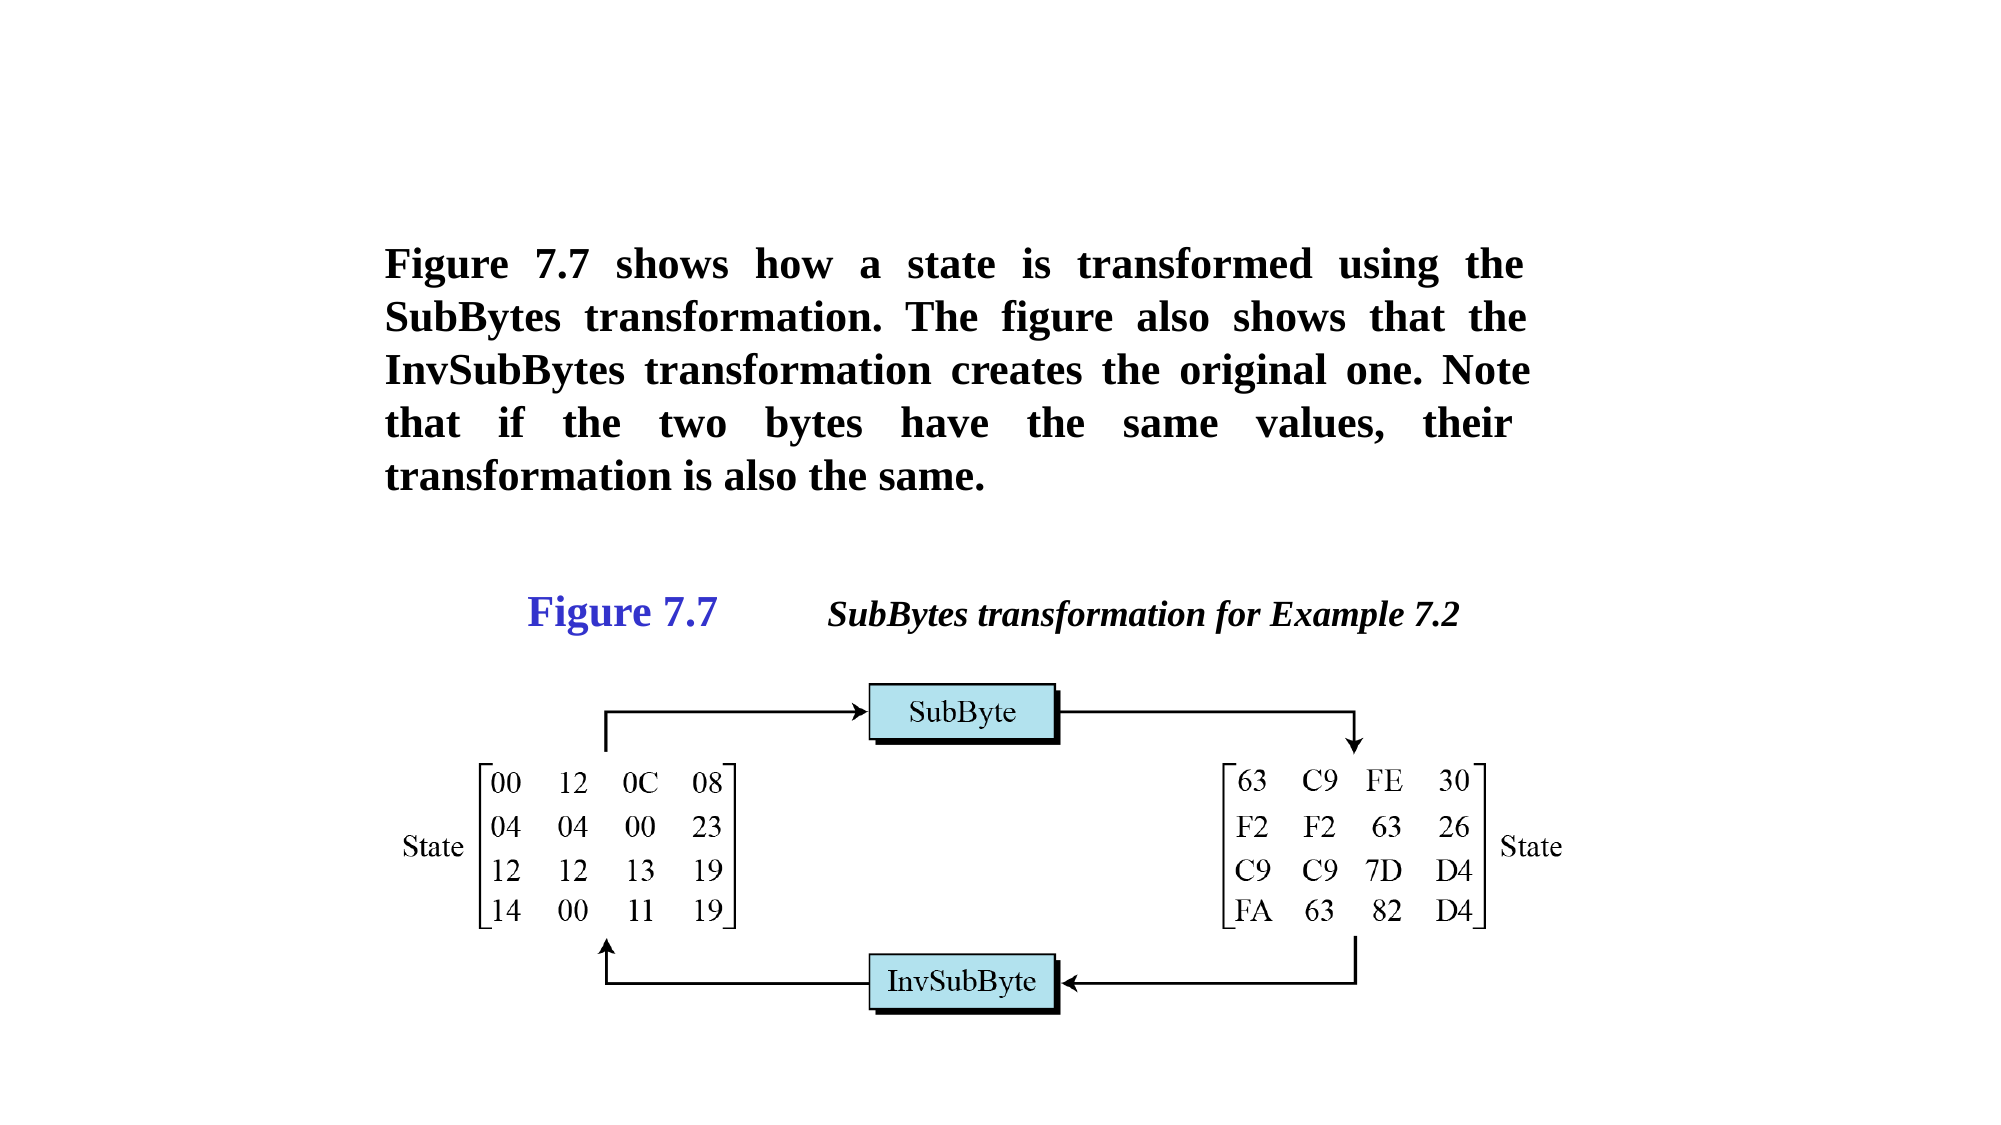

Figure 7.7 shows how a state is transformed using the  SubBytes transformation. The figure also shows that the  InvSubBytes transformation creates the original one. Note  that if the two bytes have the same values, their  transformation is also the same.

Figure 7.7	SubBytes transformation for Example 7.2